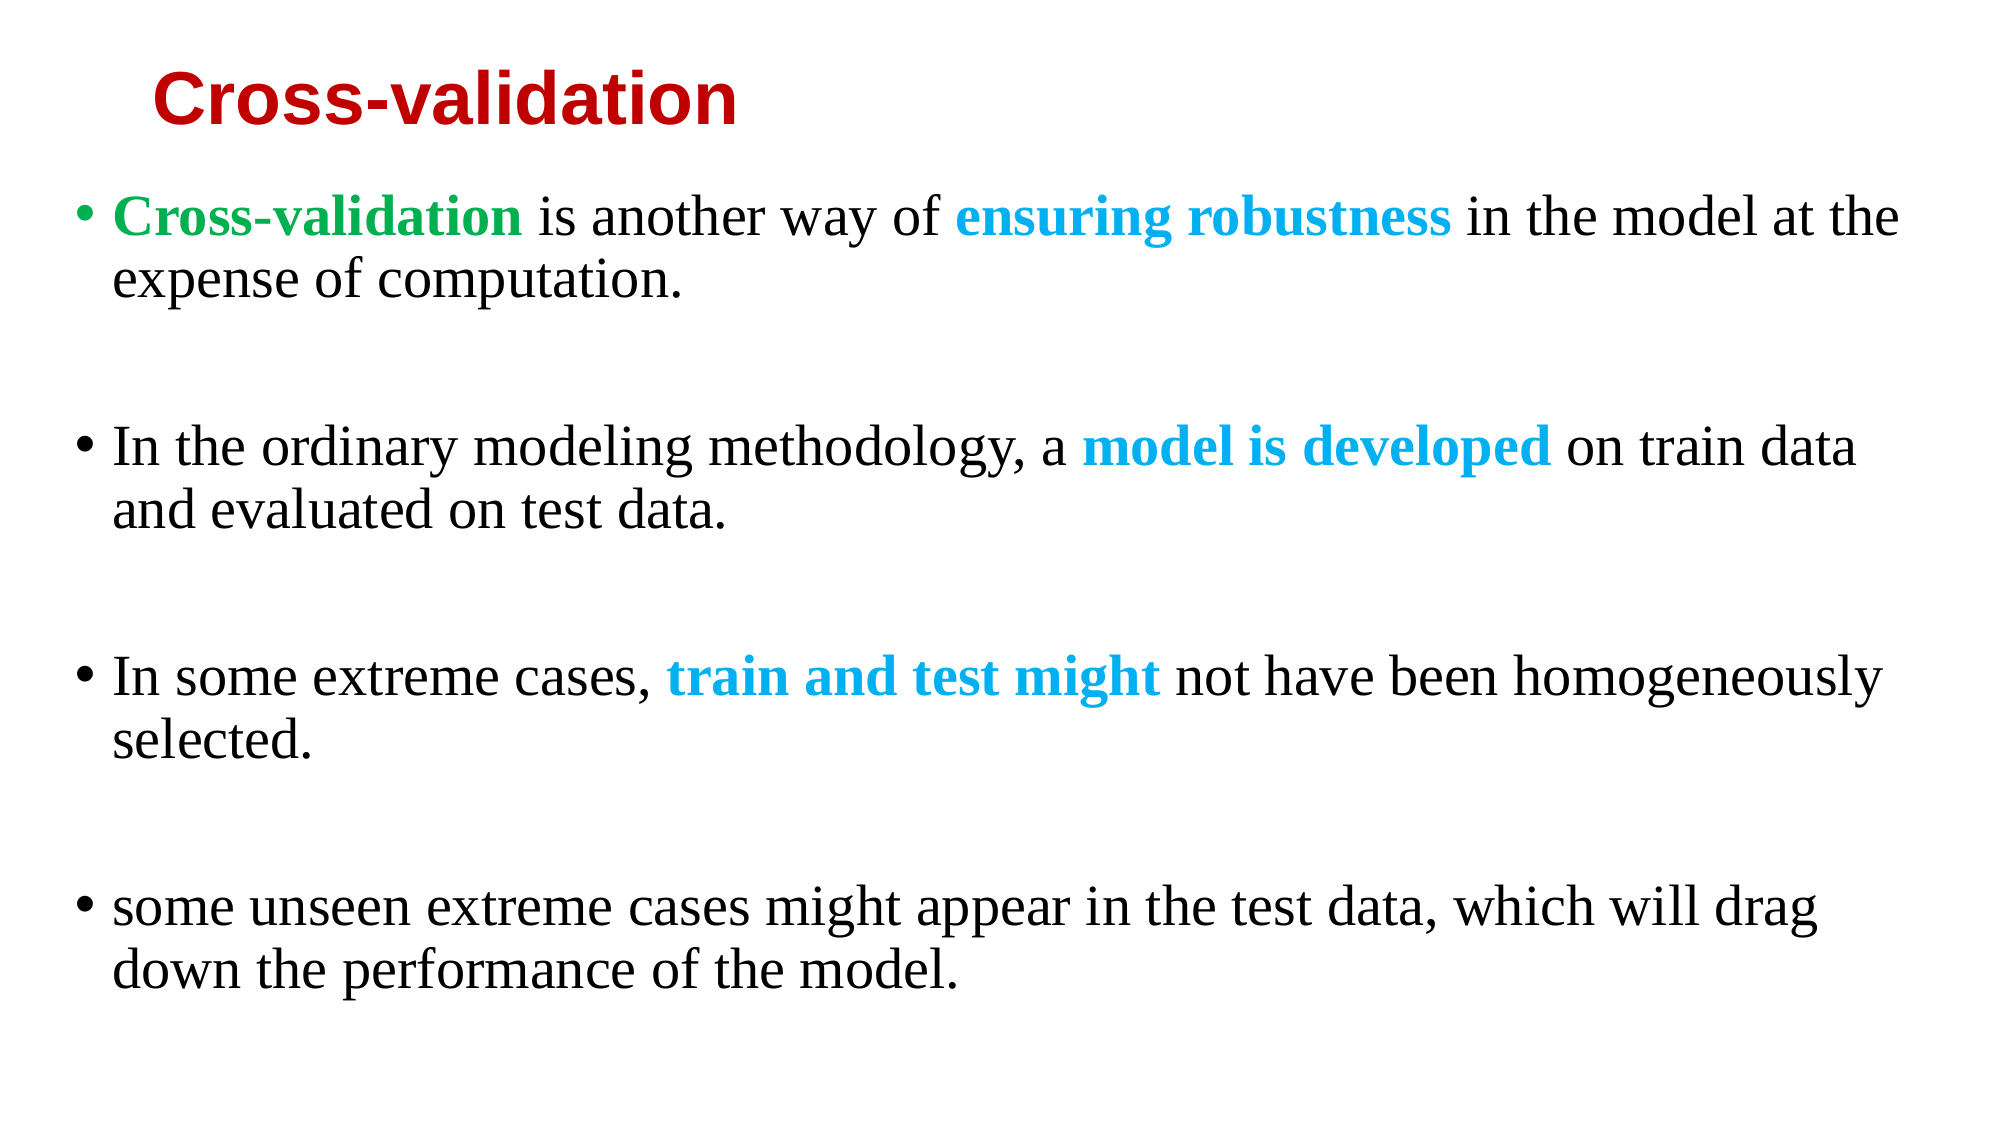

# Cross-validation
Cross-validation is another way of ensuring robustness in the model at the expense of computation.

In the ordinary modeling methodology, a model is developed on train data and evaluated on test data.

In some extreme cases, train and test might not have been homogeneously selected.

some unseen extreme cases might appear in the test data, which will drag down the performance of the model.